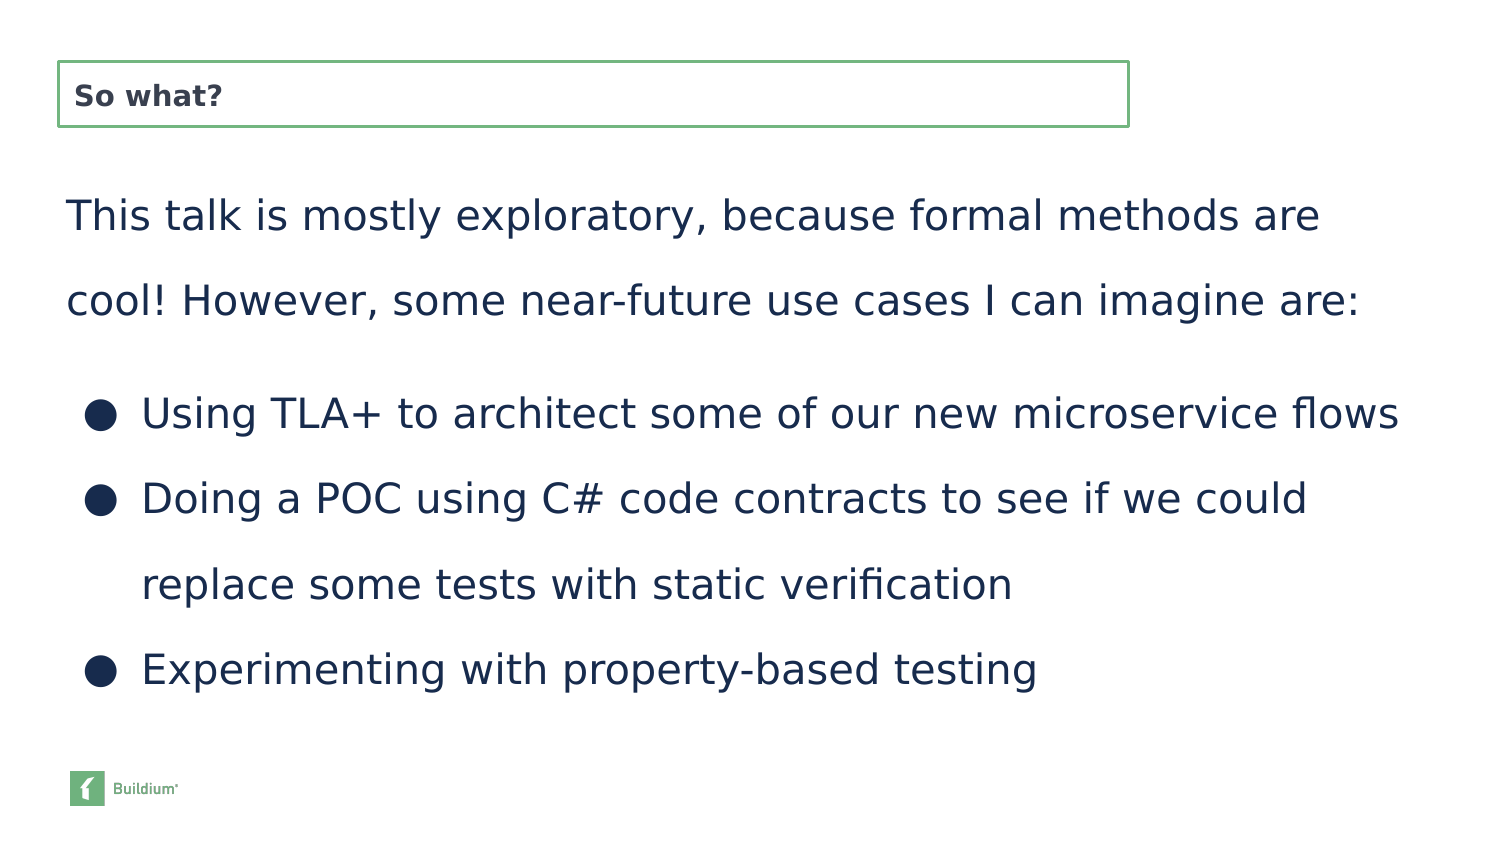

So what?
This talk is mostly exploratory, because formal methods are cool! However, some near-future use cases I can imagine are:
Using TLA+ to architect some of our new microservice flows
Doing a POC using C# code contracts to see if we could replace some tests with static verification
Experimenting with property-based testing